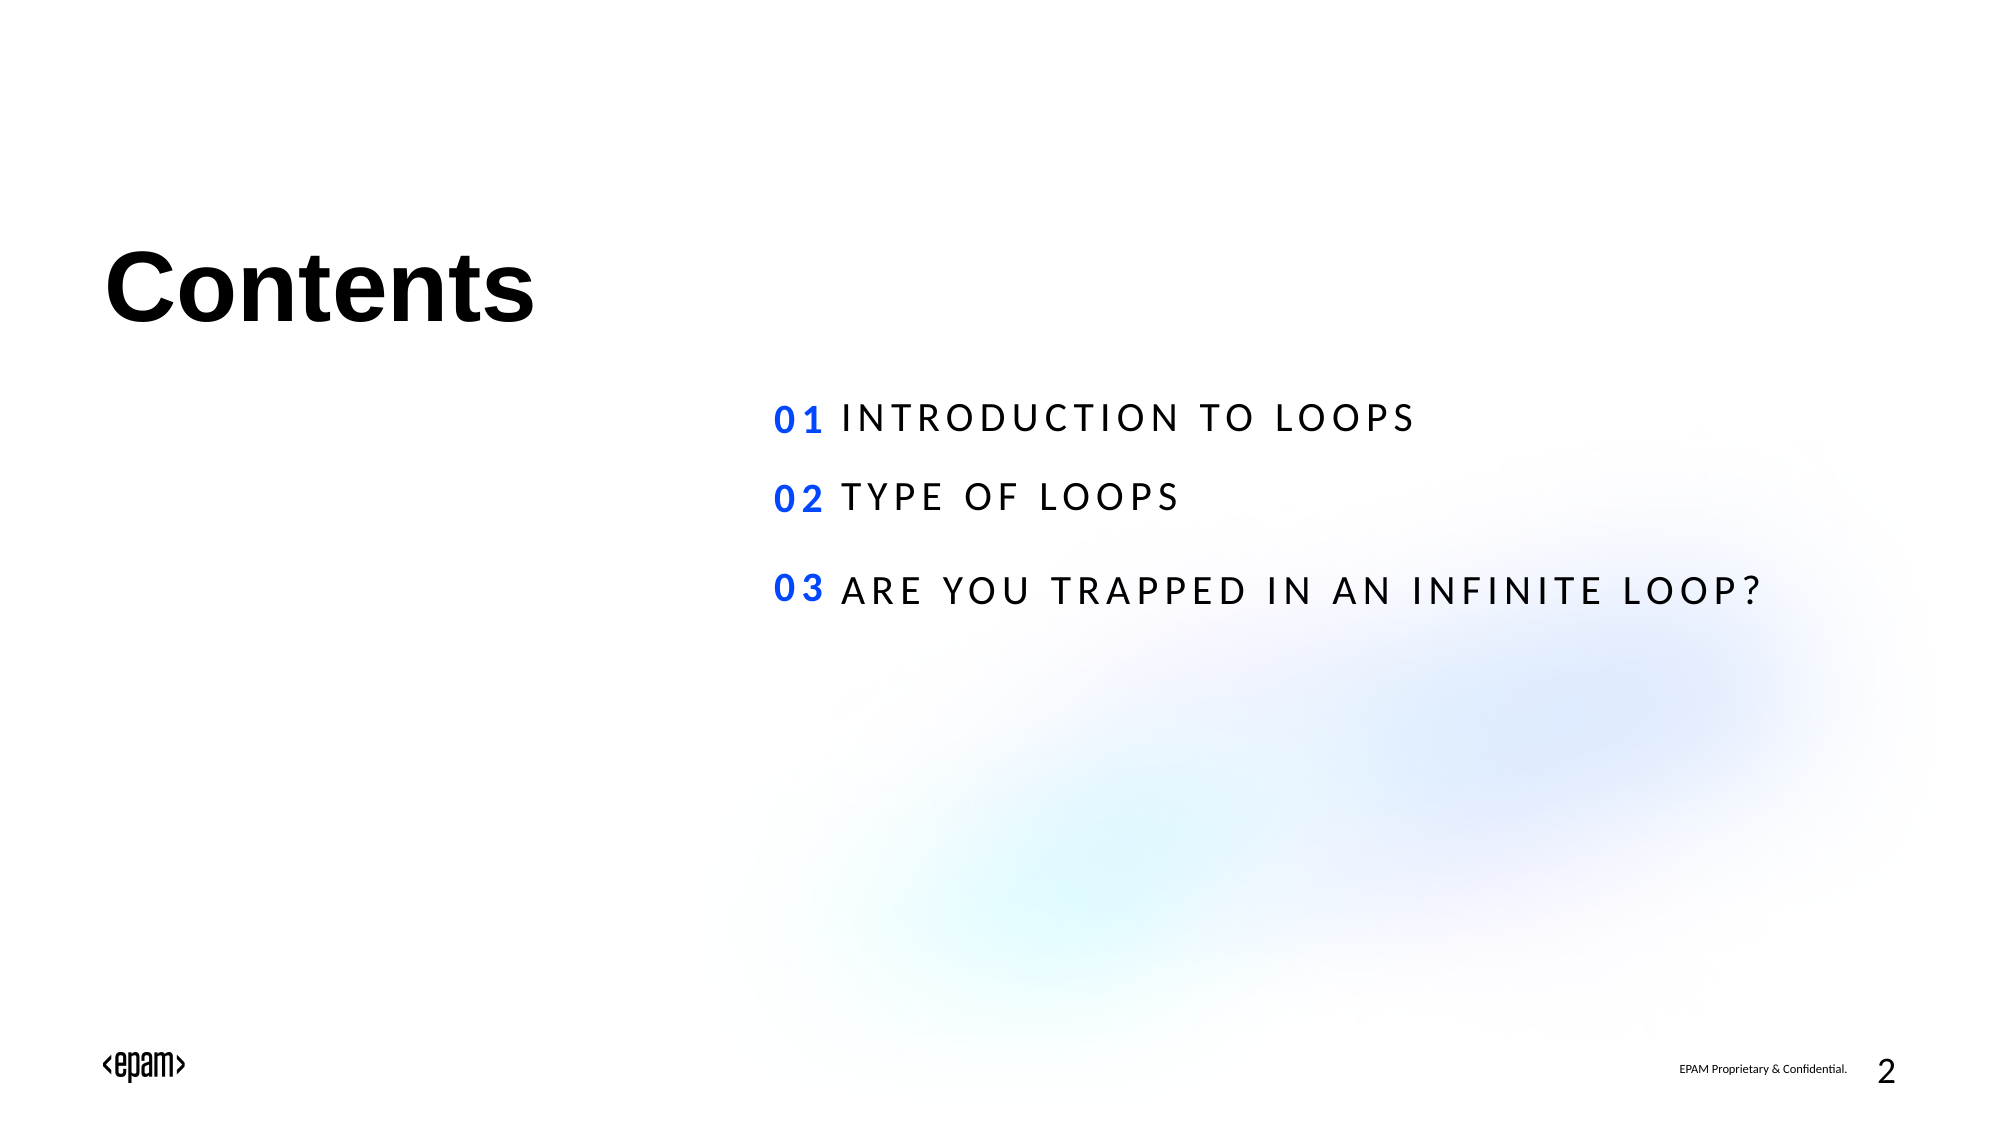

# Contents
Introduction to Loops
01
Type of Loops
02
03
Are you trapped in an infinite Loop?